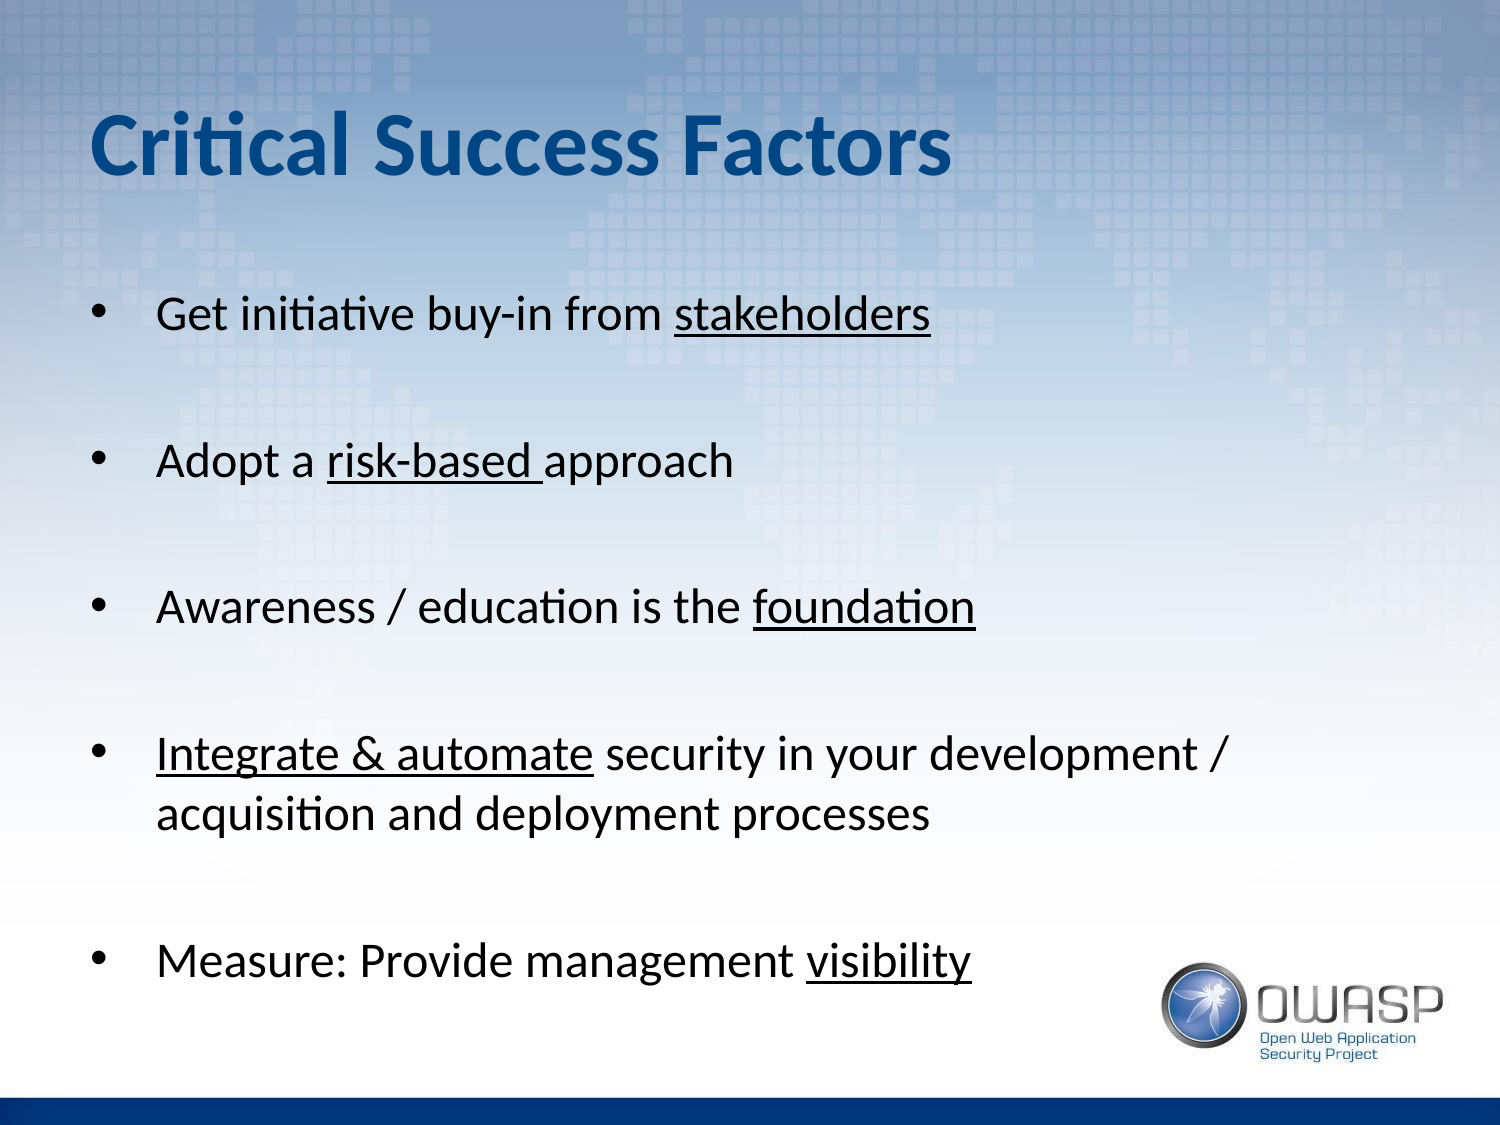

# Critical Success Factors
Get initiative buy-in from stakeholders

Adopt a risk-based approach

Awareness / education is the foundation

Integrate & automate security in your development / acquisition and deployment processes

Measure: Provide management visibility